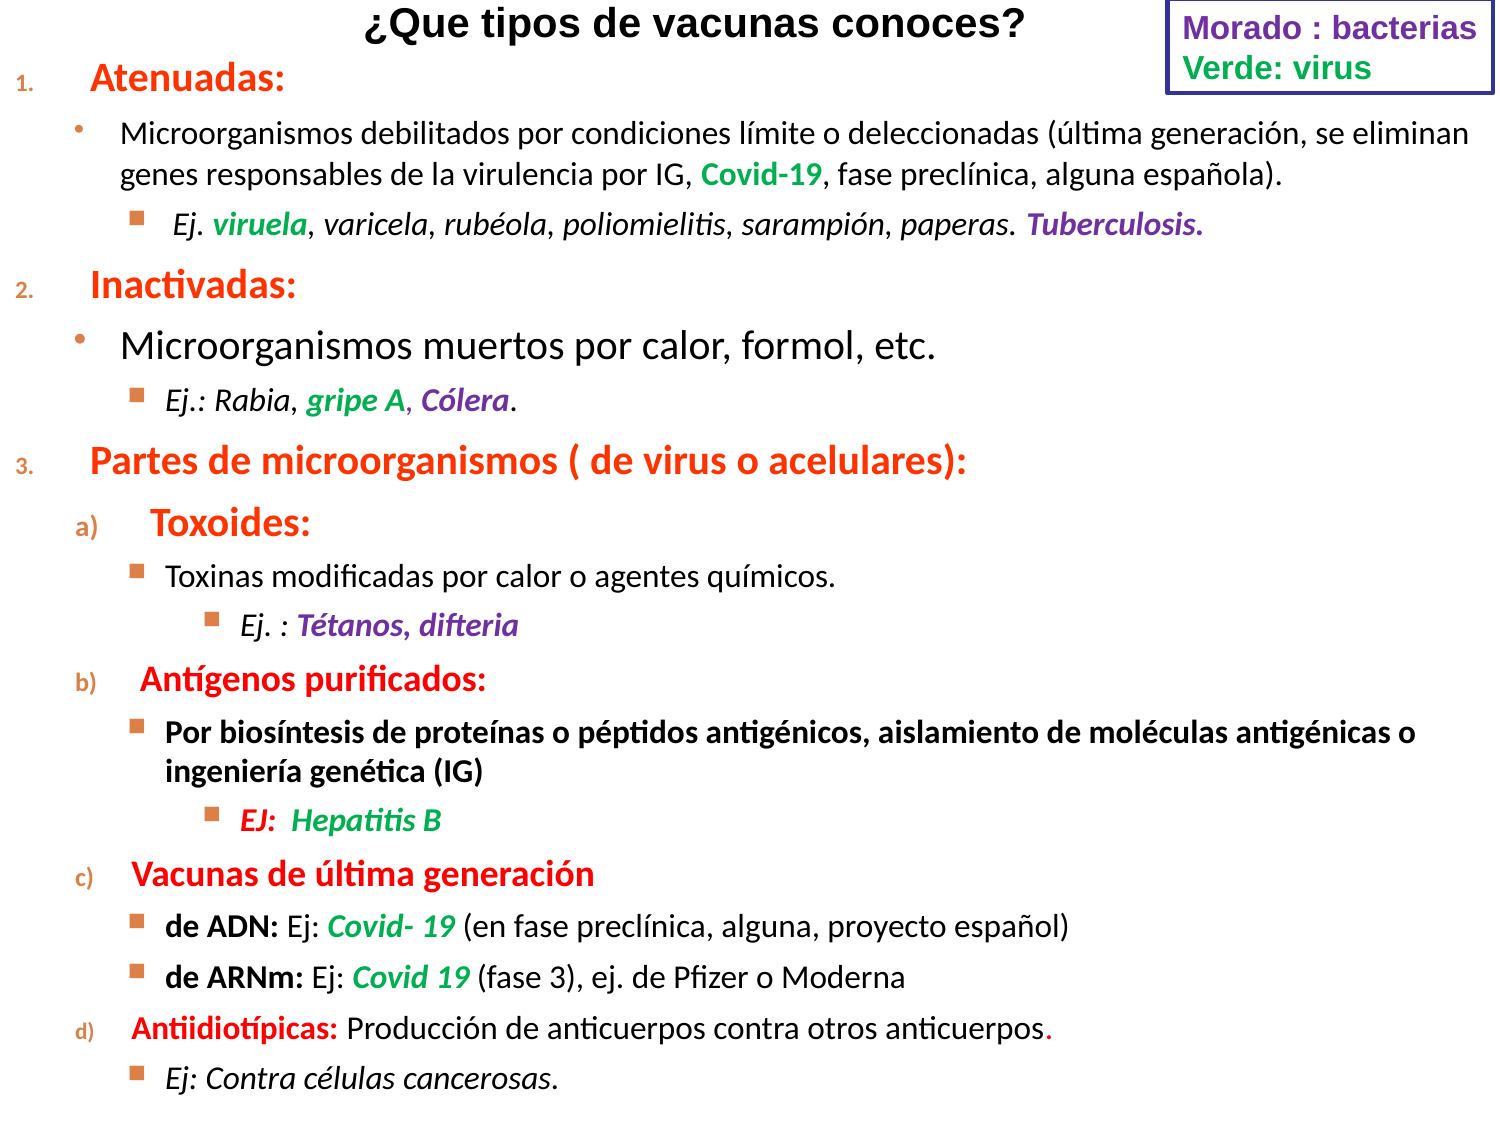

¿Que tipos de vacunas conoces?
Morado : bacterias
Verde: virus
Atenuadas:
Microorganismos debilitados por condiciones límite o deleccionadas (última generación, se eliminan genes responsables de la virulencia por IG, Covid-19, fase preclínica, alguna española).
 Ej. viruela, varicela, rubéola, poliomielitis, sarampión, paperas. Tuberculosis.
Inactivadas:
Microorganismos muertos por calor, formol, etc.
Ej.: Rabia, gripe A, Cólera.
Partes de microorganismos ( de virus o acelulares):
Toxoides:
Toxinas modificadas por calor o agentes químicos.
Ej. : Tétanos, difteria
 Antígenos purificados:
Por biosíntesis de proteínas o péptidos antigénicos, aislamiento de moléculas antigénicas o ingeniería genética (IG)
EJ:  Hepatitis B
Vacunas de última generación
de ADN: Ej: Covid- 19 (en fase preclínica, alguna, proyecto español)
de ARNm: Ej: Covid 19 (fase 3), ej. de Pfizer o Moderna
Antiidiotípicas: Producción de anticuerpos contra otros anticuerpos.
Ej: Contra células cancerosas.